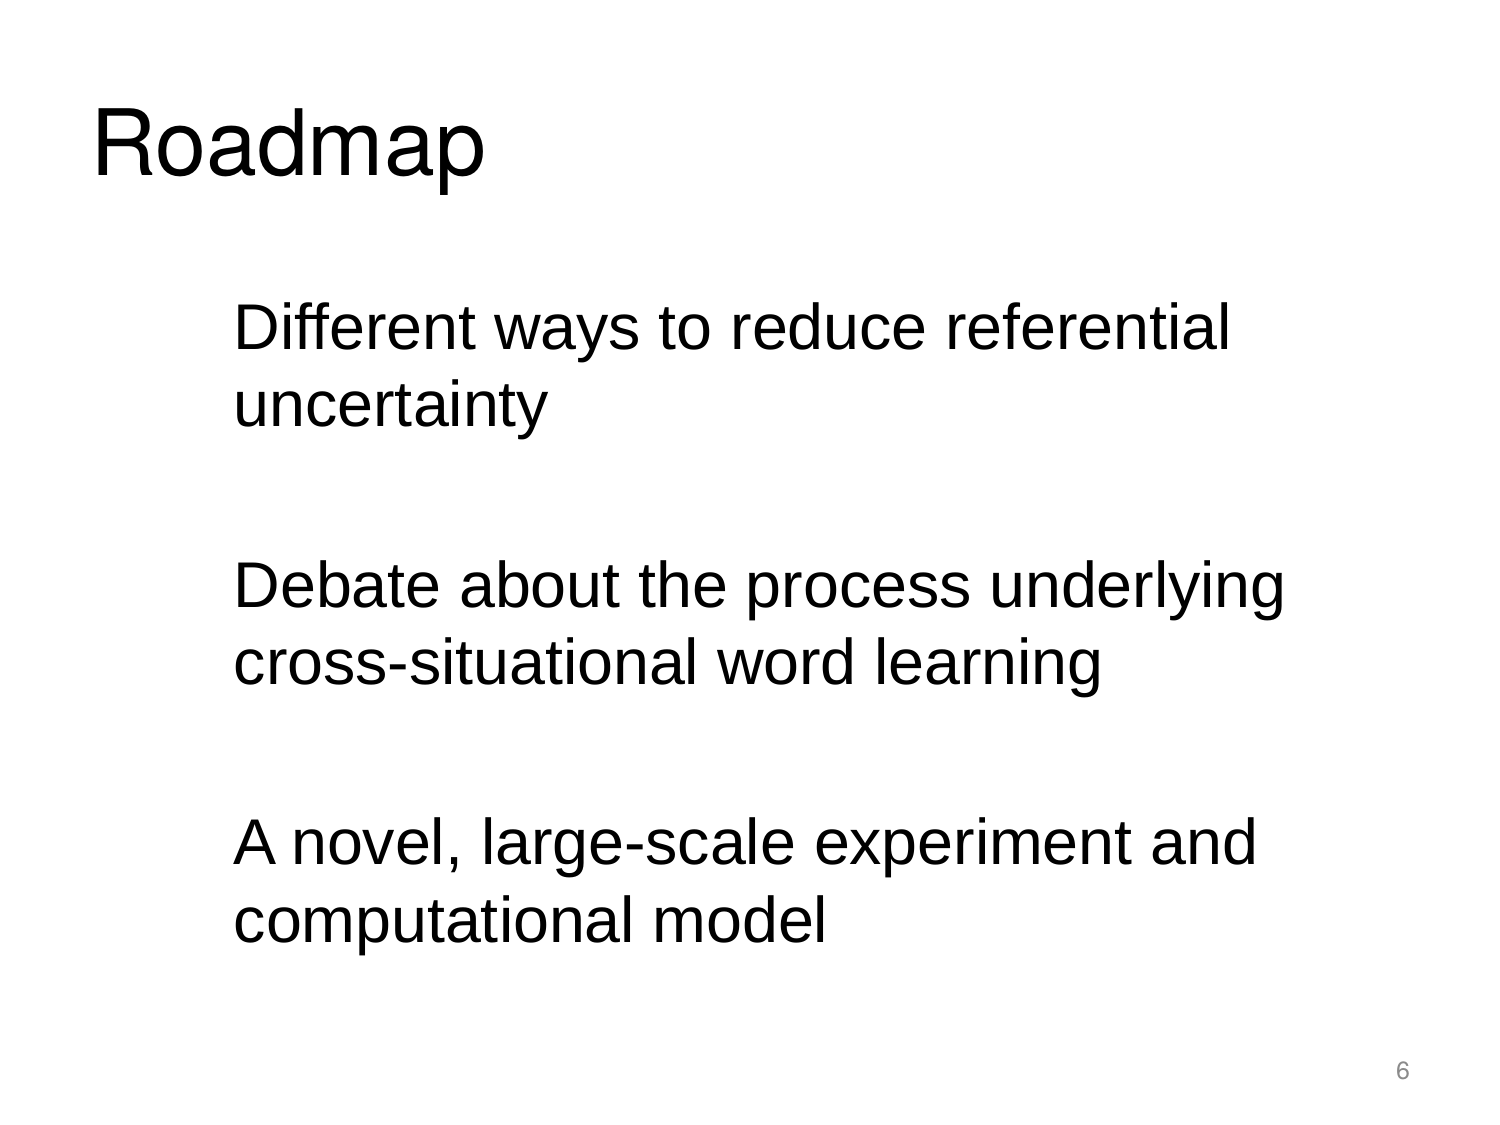

# Roadmap
Different ways to reduce referential uncertainty

Debate about the process underlying cross-situational word learning

A novel, large-scale experiment and computational model
6